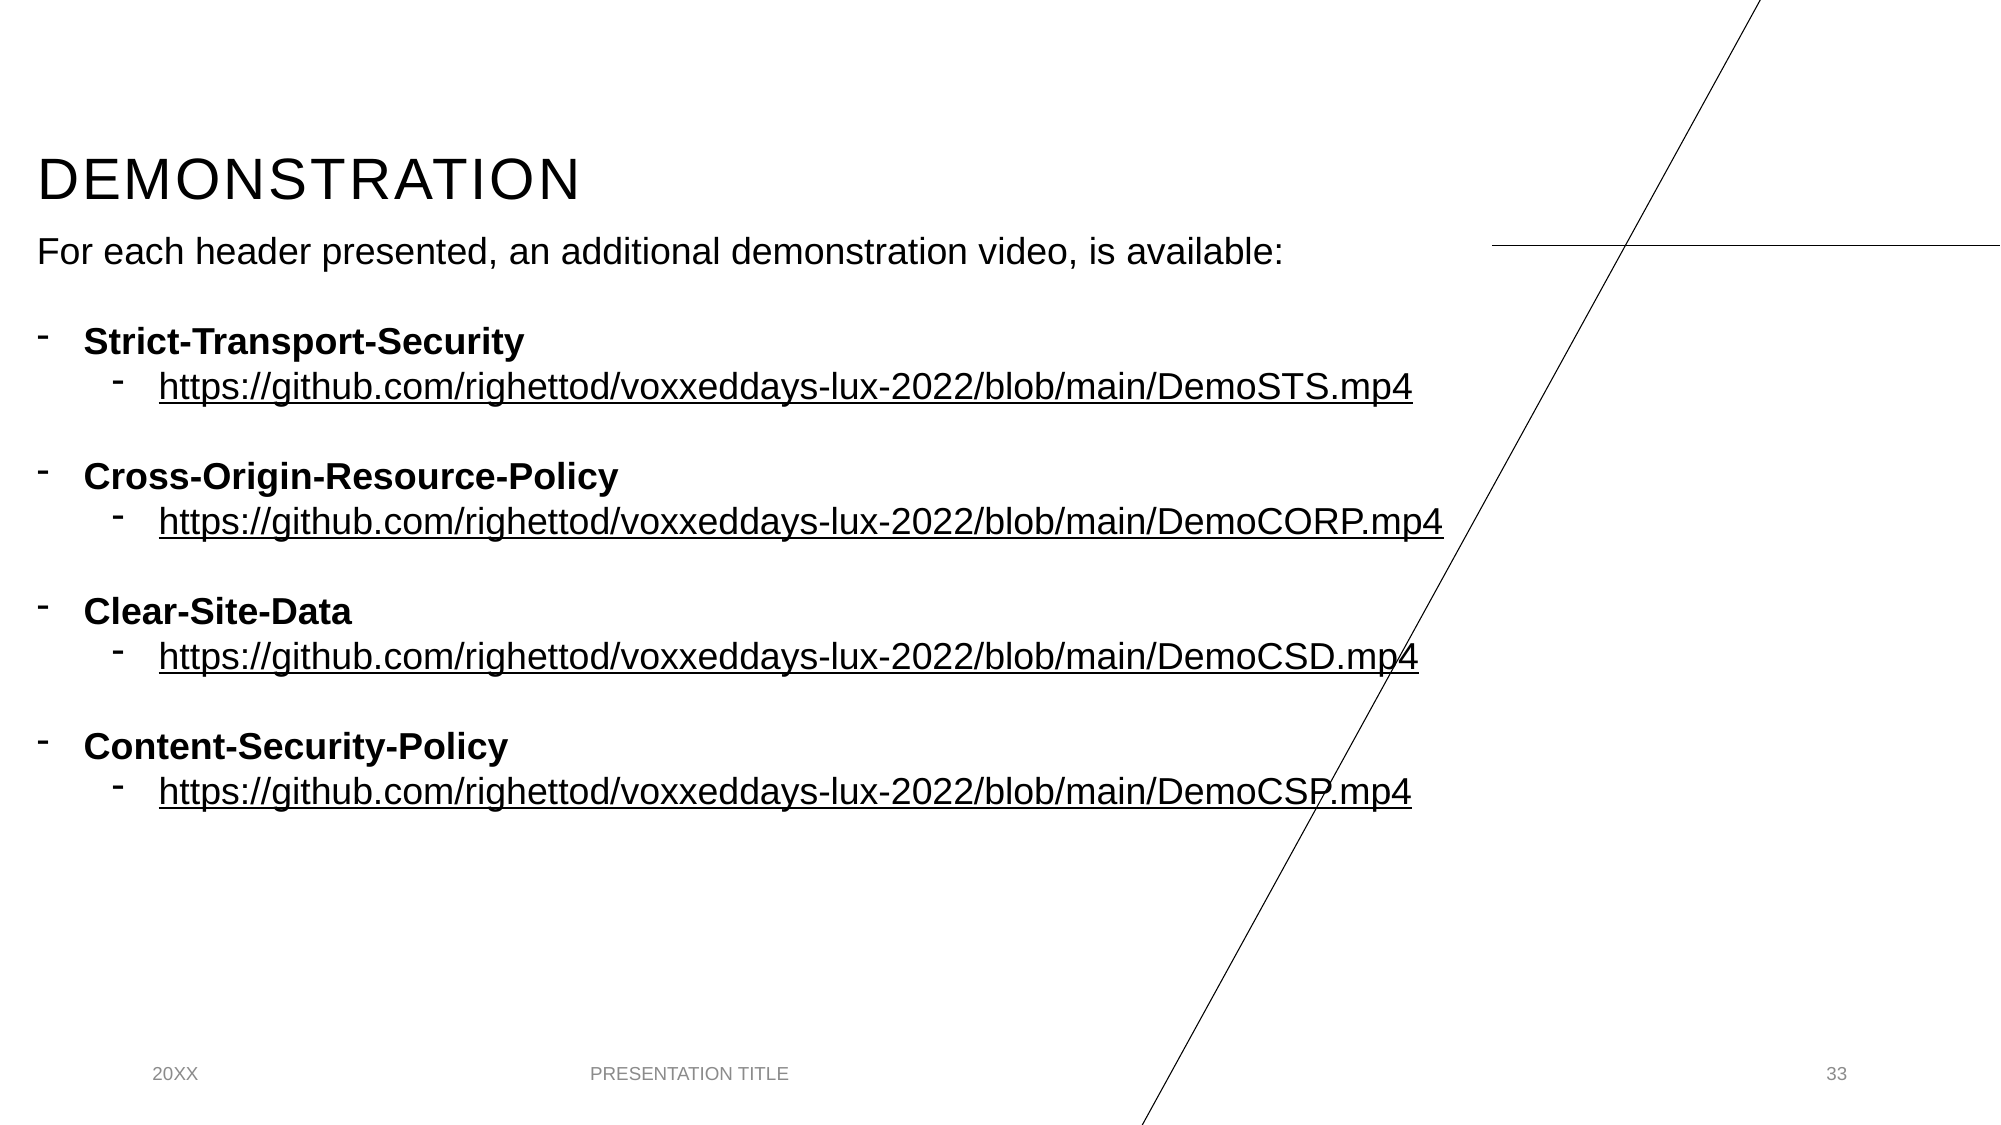

# demonstration
For each header presented, an additional demonstration video, is available:

Strict-Transport-Security
https://github.com/righettod/voxxeddays-lux-2022/blob/main/DemoSTS.mp4

Cross-Origin-Resource-Policy
https://github.com/righettod/voxxeddays-lux-2022/blob/main/DemoCORP.mp4

Clear-Site-Data
https://github.com/righettod/voxxeddays-lux-2022/blob/main/DemoCSD.mp4

Content-Security-Policy
https://github.com/righettod/voxxeddays-lux-2022/blob/main/DemoCSP.mp4
20XX
PRESENTATION TITLE
33